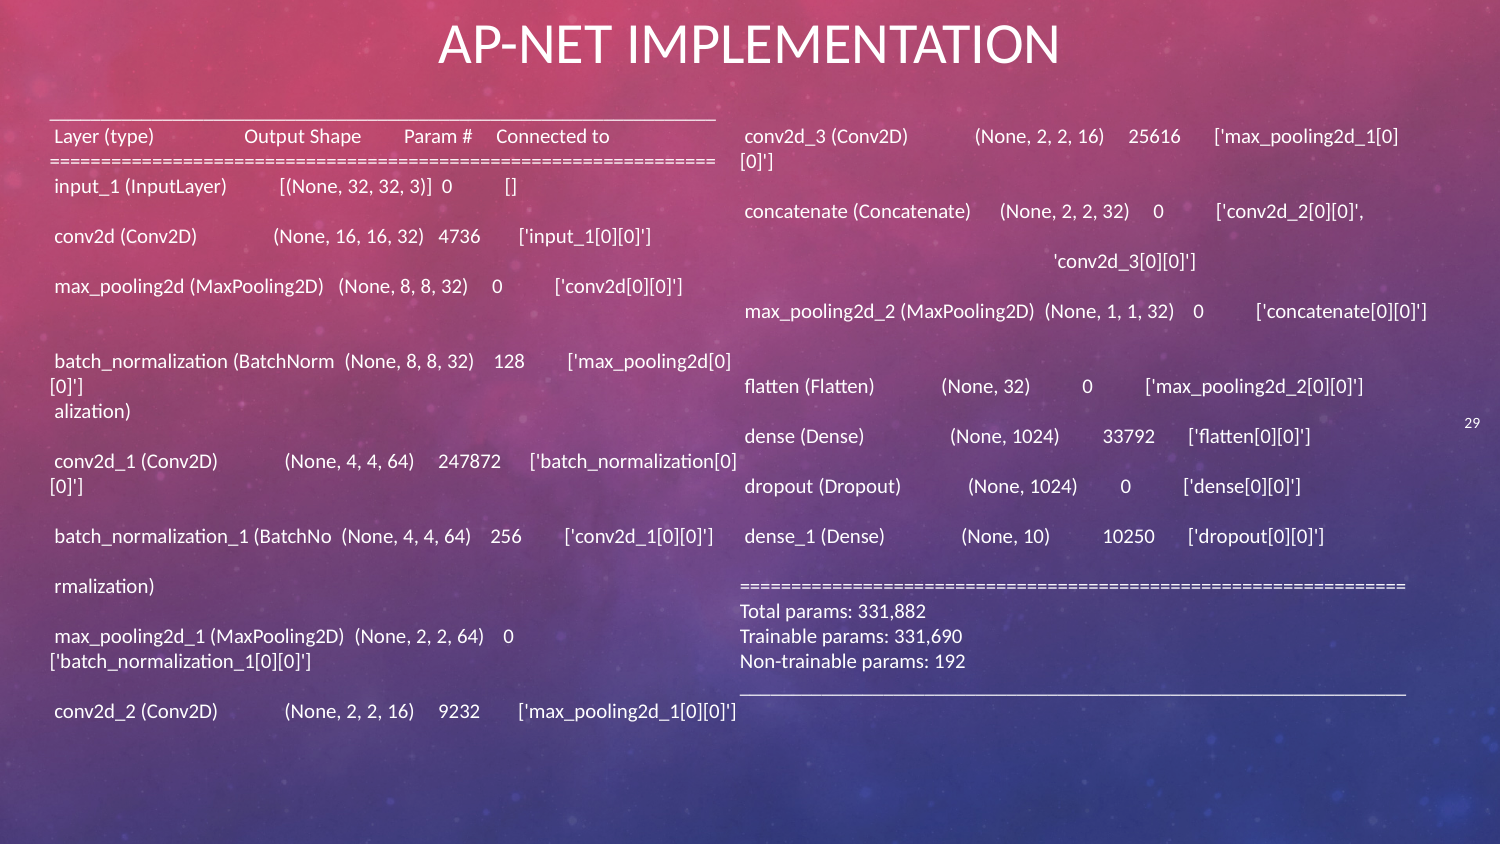

# AP-Net Implementation
_________________________________________________________________
 Layer (type)                   Output Shape         Param #     Connected to
=================================================================
 input_1 (InputLayer)           [(None, 32, 32, 3)]  0           []

 conv2d (Conv2D)                (None, 16, 16, 32)   4736        ['input_1[0][0]']

 max_pooling2d (MaxPooling2D)   (None, 8, 8, 32)     0           ['conv2d[0][0]']

 batch_normalization (BatchNorm  (None, 8, 8, 32)    128         ['max_pooling2d[0][0]']
 alization)

 conv2d_1 (Conv2D)              (None, 4, 4, 64)     247872      ['batch_normalization[0][0]']

 batch_normalization_1 (BatchNo  (None, 4, 4, 64)    256         ['conv2d_1[0][0]']
 rmalization)

 max_pooling2d_1 (MaxPooling2D)  (None, 2, 2, 64)    0           ['batch_normalization_1[0][0]']

 conv2d_2 (Conv2D)              (None, 2, 2, 16)     9232        ['max_pooling2d_1[0][0]']

 conv2d_3 (Conv2D)              (None, 2, 2, 16)     25616       ['max_pooling2d_1[0][0]']

 concatenate (Concatenate)      (None, 2, 2, 32)     0           ['conv2d_2[0][0]',
                                                                  'conv2d_3[0][0]']

 max_pooling2d_2 (MaxPooling2D)  (None, 1, 1, 32)    0           ['concatenate[0][0]']

 flatten (Flatten)              (None, 32)           0           ['max_pooling2d_2[0][0]']

 dense (Dense)                  (None, 1024)         33792       ['flatten[0][0]']

 dropout (Dropout)              (None, 1024)         0           ['dense[0][0]']

 dense_1 (Dense)                (None, 10)           10250       ['dropout[0][0]']

=================================================================
Total params: 331,882
Trainable params: 331,690
Non-trainable params: 192
_________________________________________________________________
29